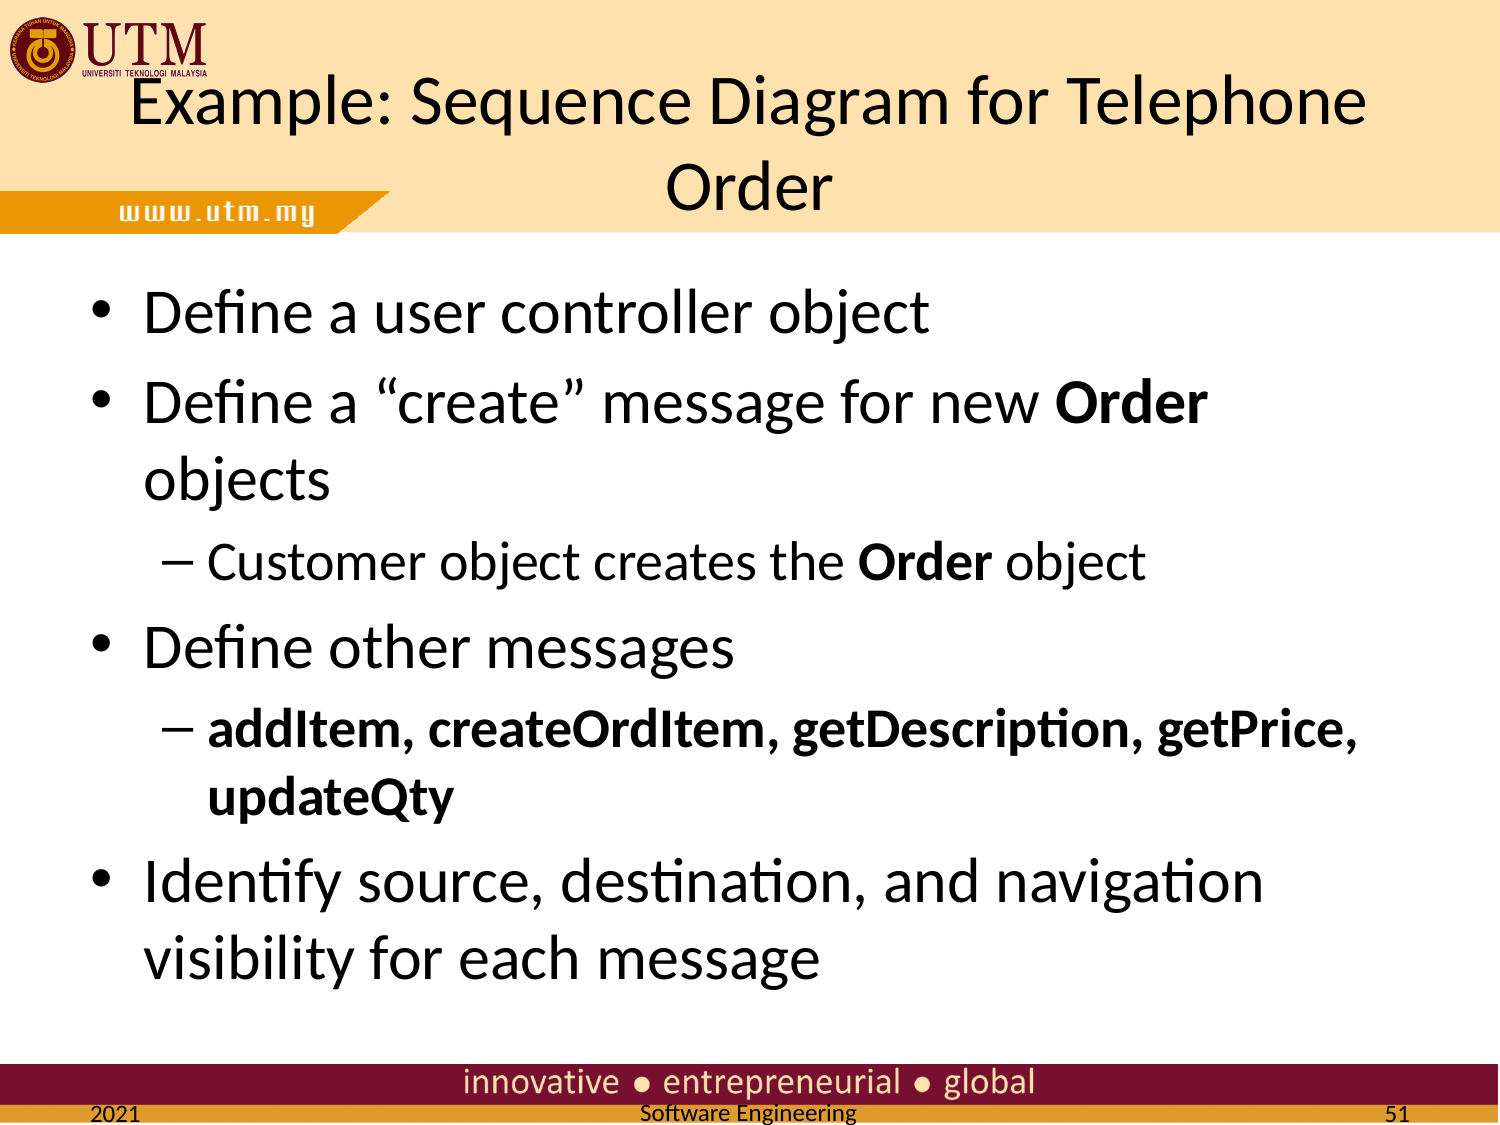

# Example: Sequence Diagram for Telephone Order
Define a user controller object
Define a “create” message for new Order objects
Customer object creates the Order object
Define other messages
addItem, createOrdItem, getDescription, getPrice, updateQty
Identify source, destination, and navigation visibility for each message

2021
51
Software Engineering